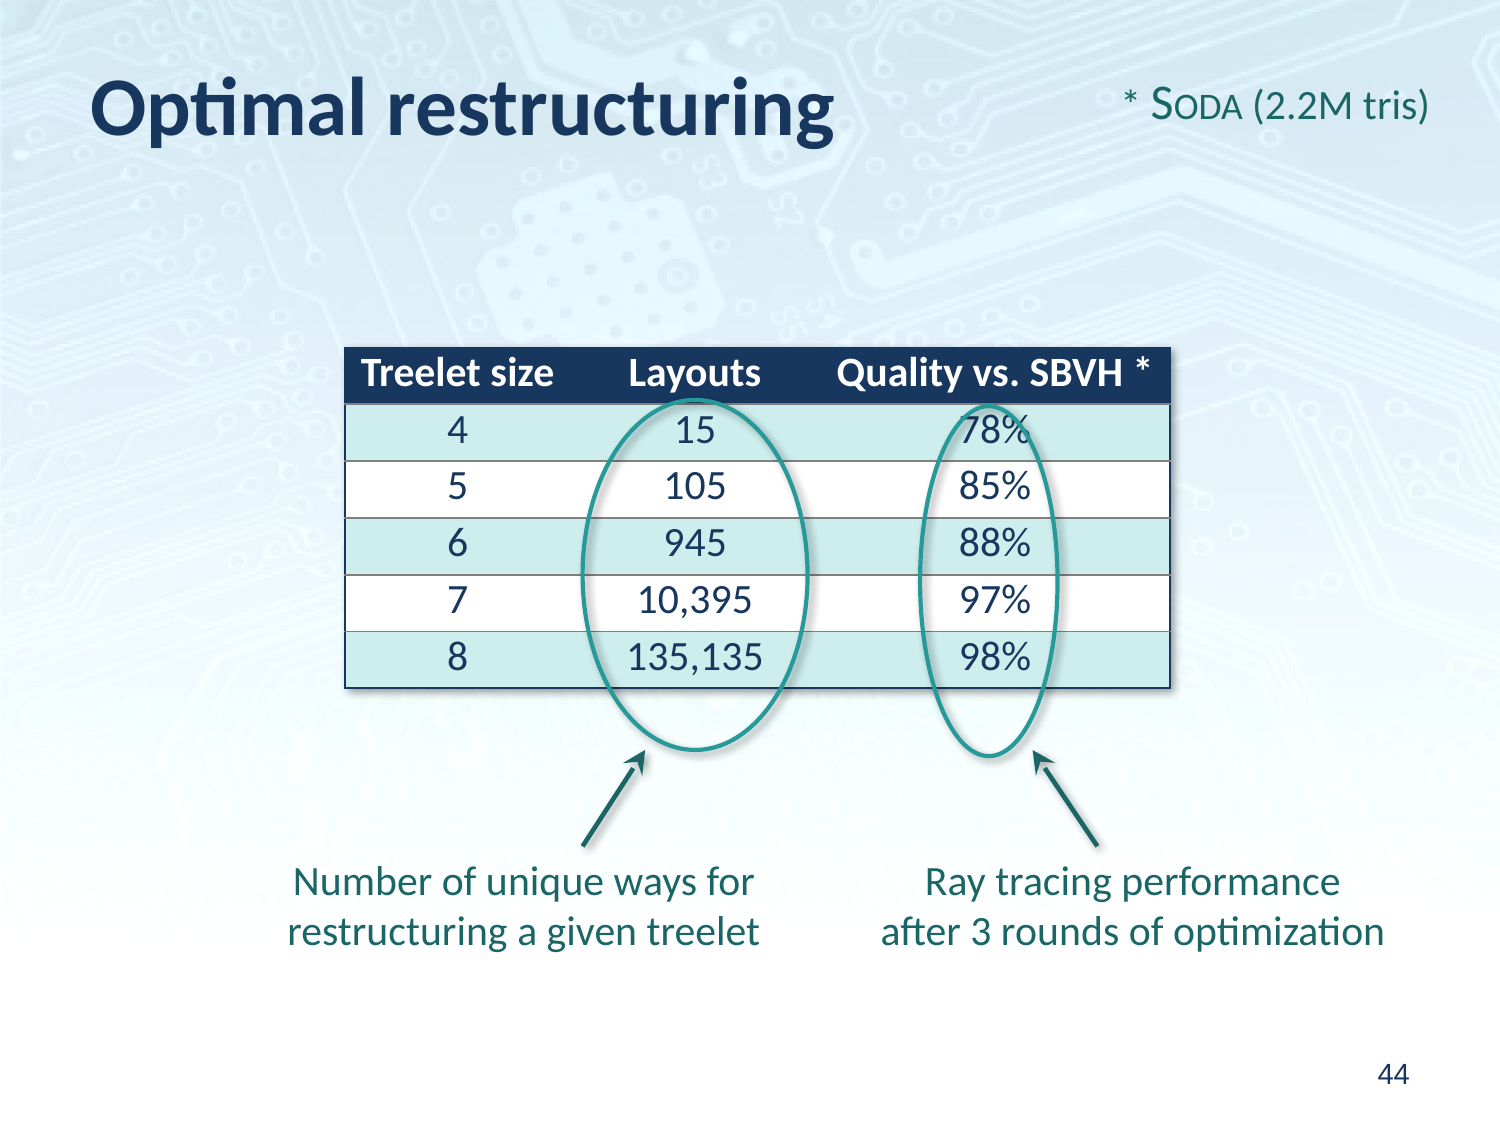

# Optimal restructuring
* SODA (2.2M tris)
| Treelet size | Layouts | Quality vs. SBVH \* |
| --- | --- | --- |
| 4 | 15 | 78% |
| 5 | 105 | 85% |
| 6 | 945 | 88% |
| 7 | 10,395 | 97% |
| 8 | 135,135 | 98% |

Number of unique ways for
restructuring a given treelet
Ray tracing performance
after 3 rounds of optimization
44